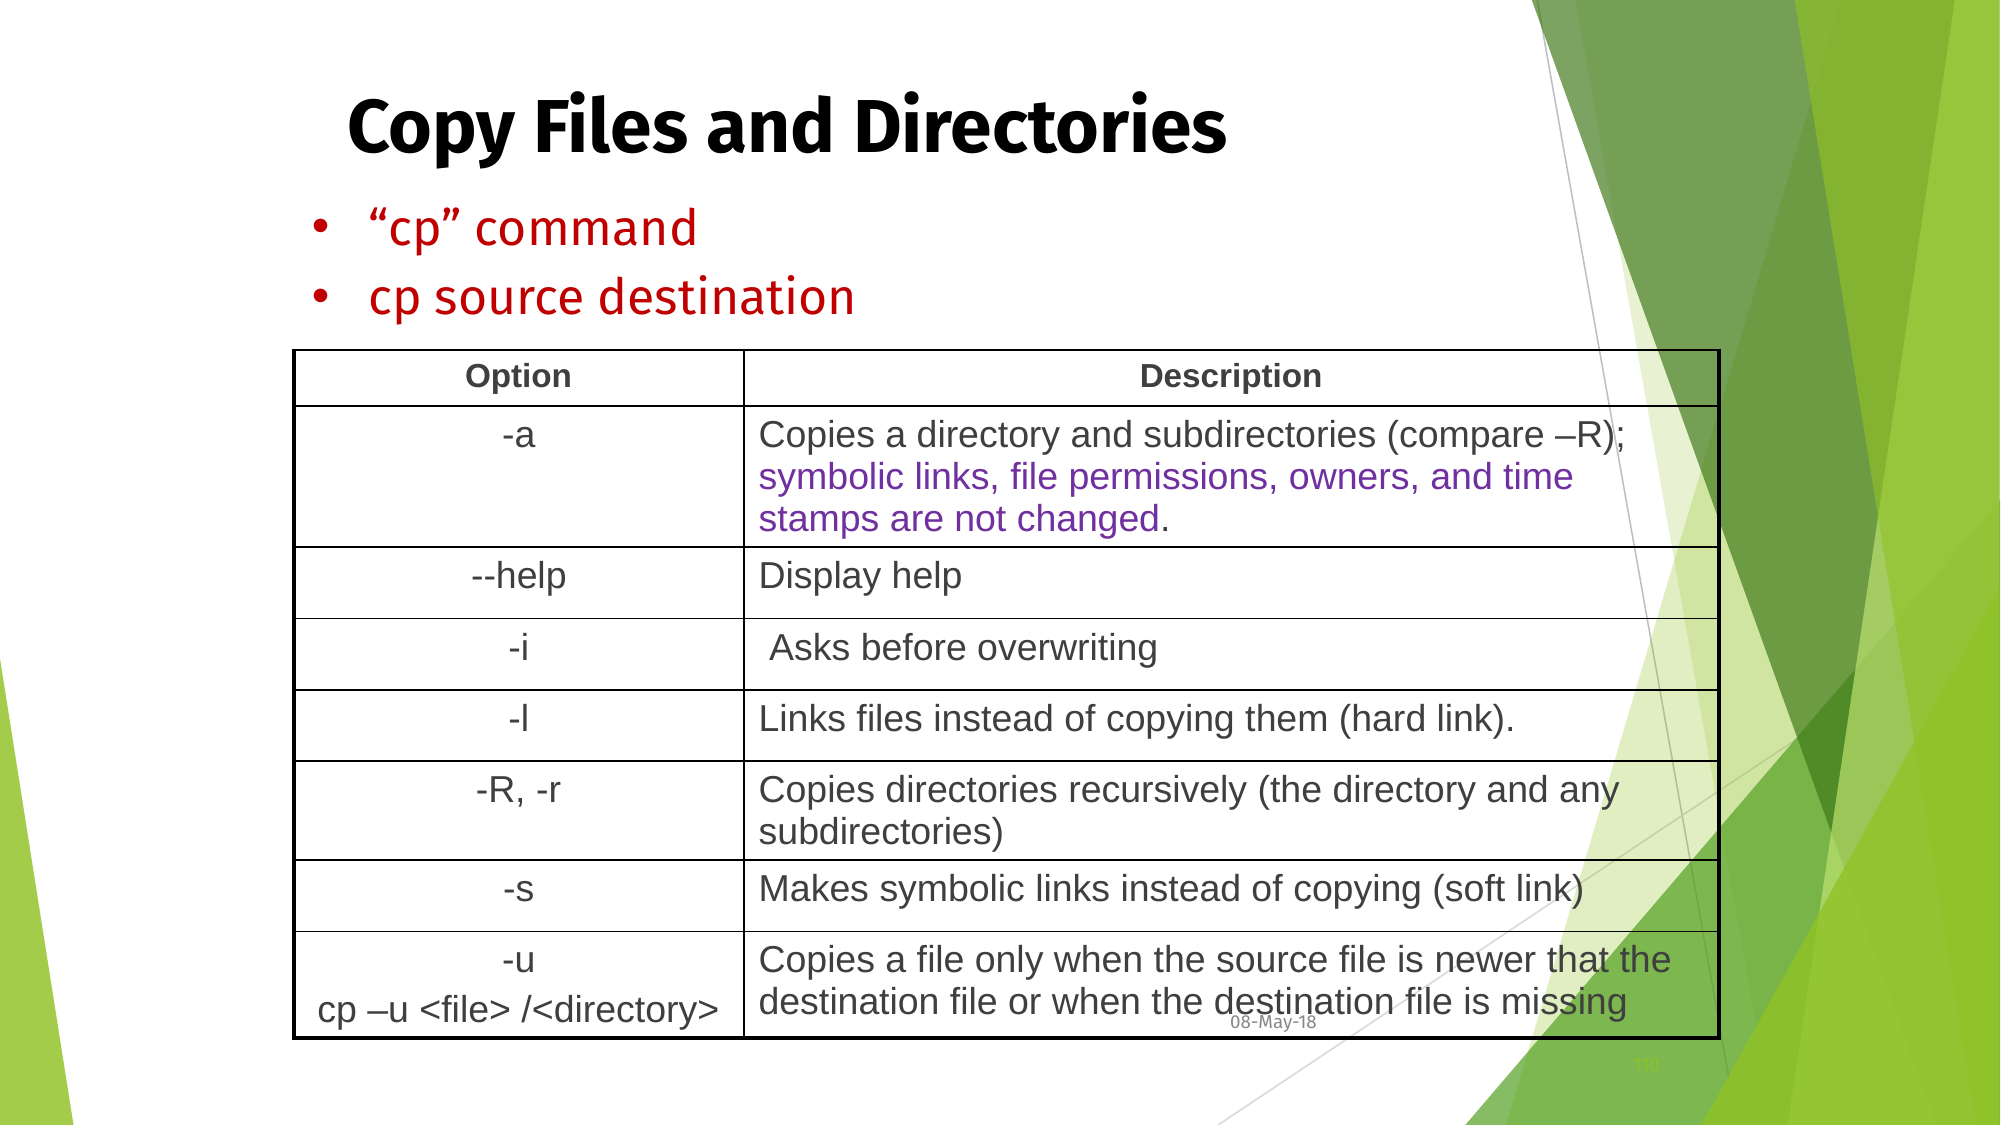

Copy Files and Directories
“cp” command
cp source destination
| Option | Description |
| --- | --- |
| -a | Copies a directory and subdirectories (compare –R); symbolic links, file permissions, owners, and time stamps are not changed. |
| --help | Display help |
| -i | Asks before overwriting |
| -l | Links files instead of copying them (hard link). |
| -R, -r | Copies directories recursively (the directory and any subdirectories) |
| -s | Makes symbolic links instead of copying (soft link) |
| -u cp –u <file> /<directory> | Copies a file only when the source file is newer that the destination file or when the destination file is missing |
08-May-18
110